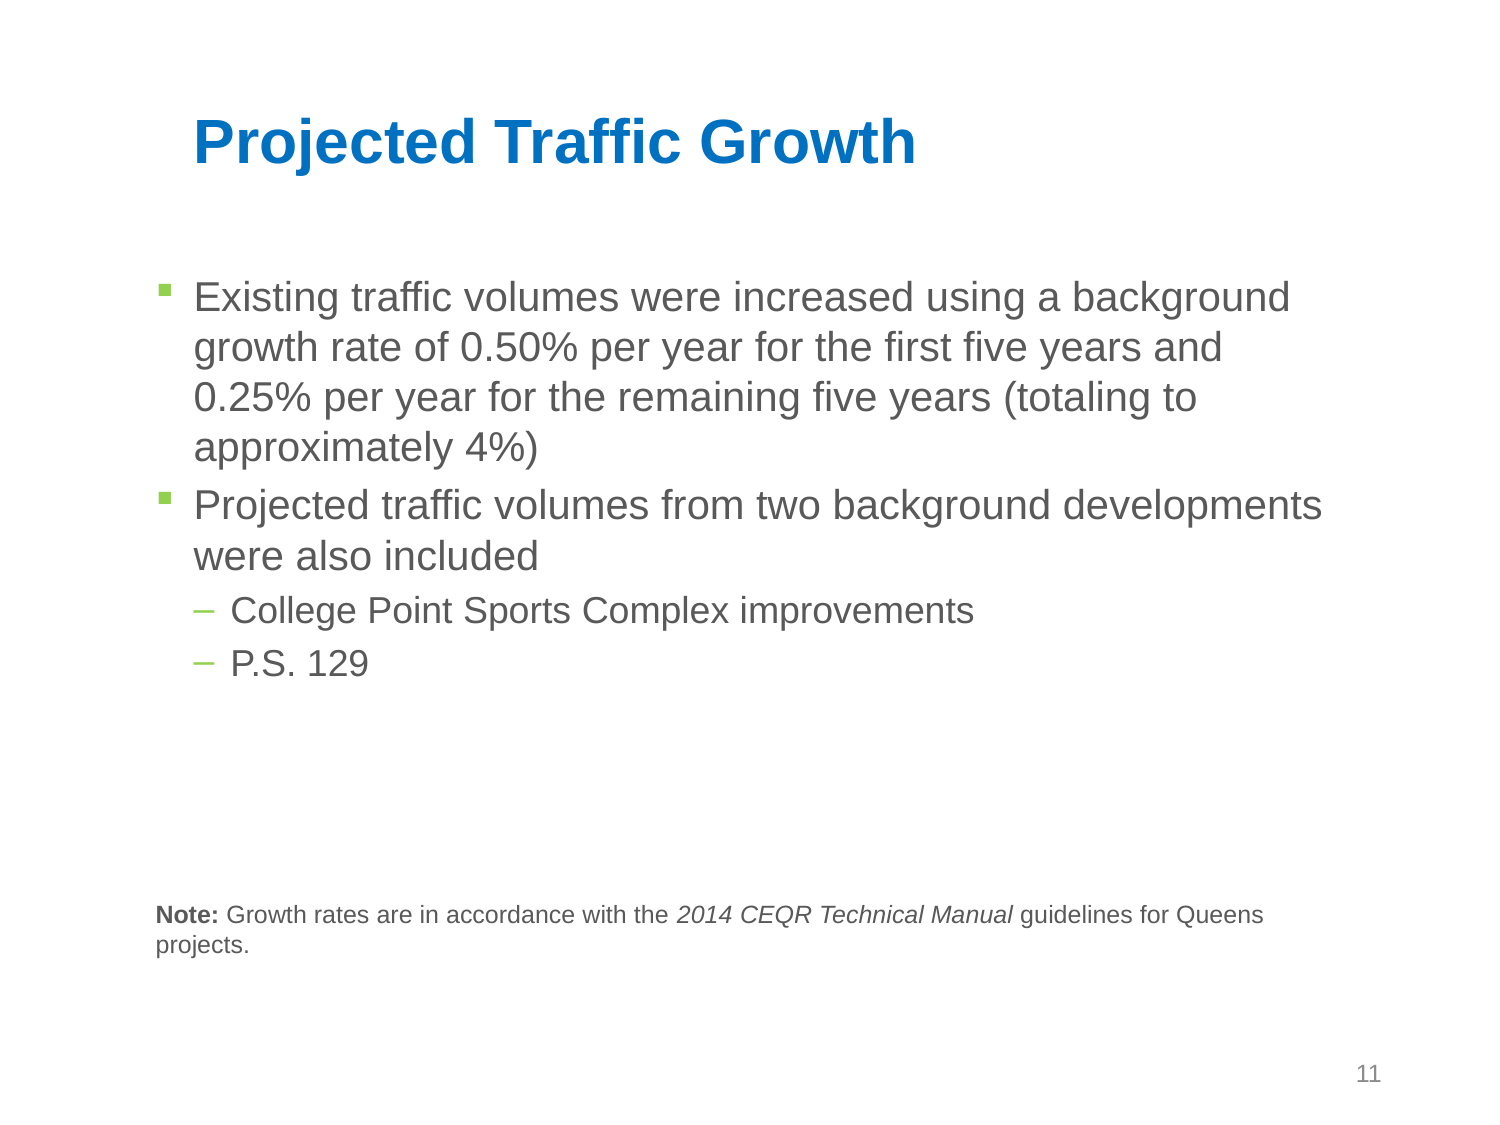

# Projected Traffic Growth
Existing traffic volumes were increased using a background growth rate of 0.50% per year for the first five years and 0.25% per year for the remaining five years (totaling to approximately 4%)
Projected traffic volumes from two background developments were also included
College Point Sports Complex improvements
P.S. 129

Note: Growth rates are in accordance with the 2014 CEQR Technical Manual guidelines for Queens projects.

11